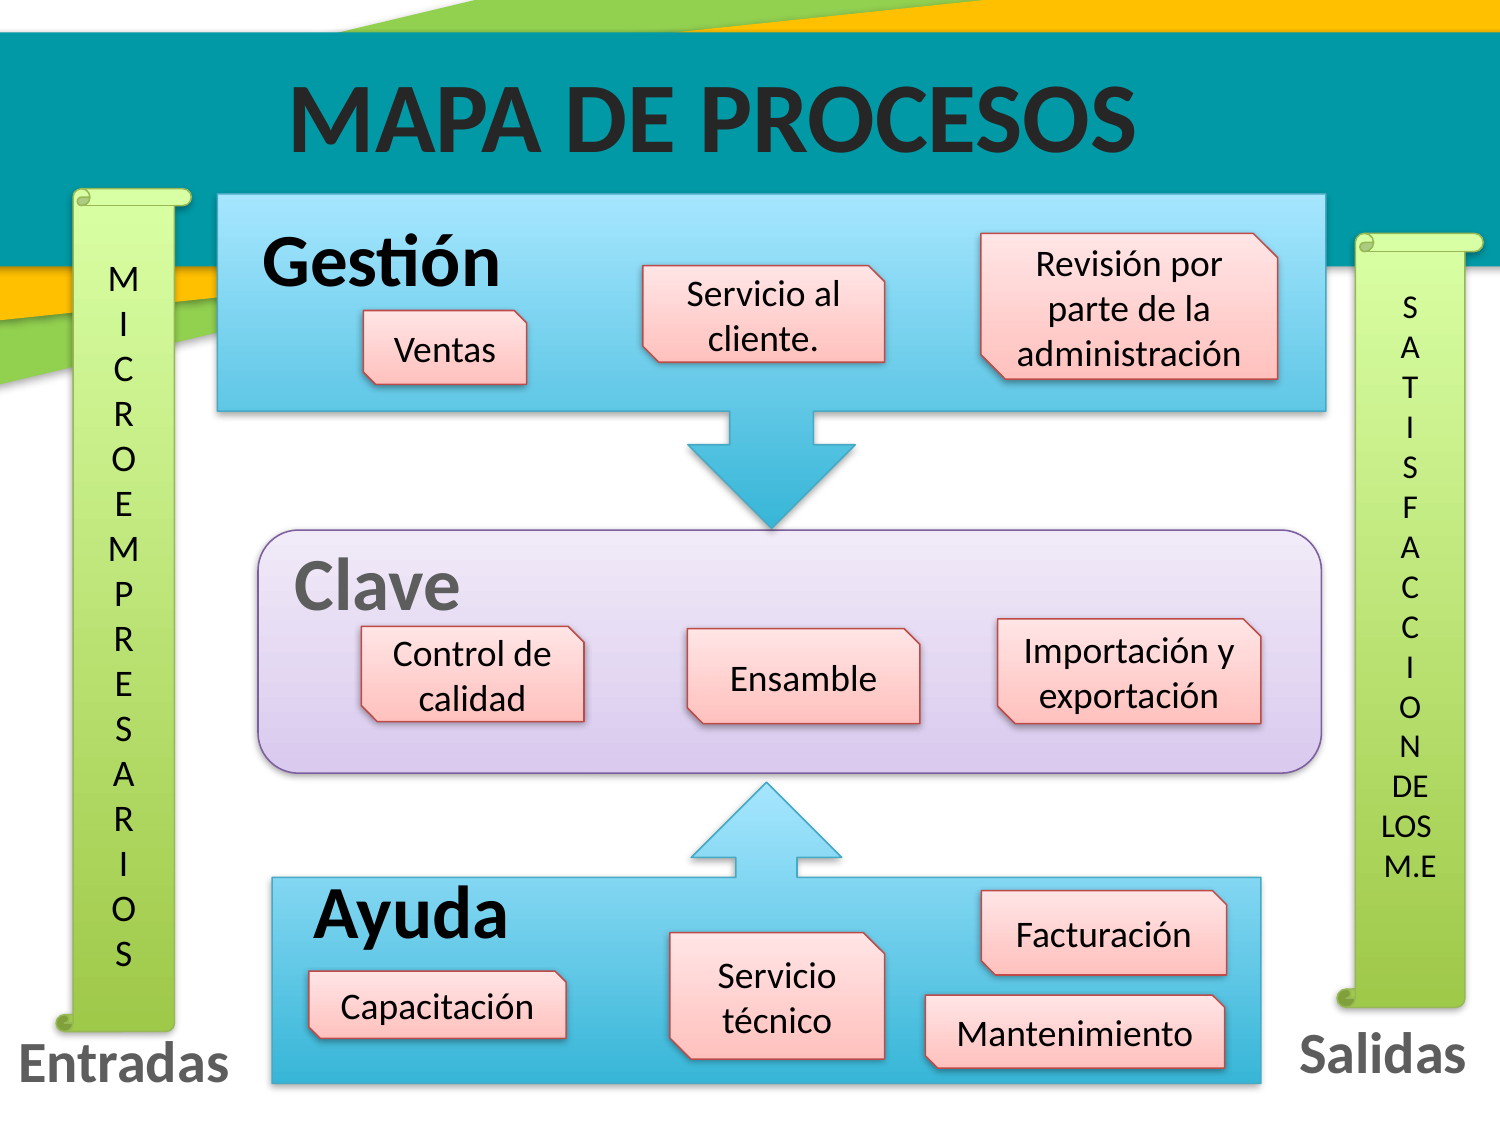

MAPA DE PROCESOS
M
I
C
R
O
E
M
P
R
E
S
A
R
I
O
S

Gestión
Revisión por parte de la administración
S
A
T
I
S
F
A
C
C
I
O
N
DE
LOS
M.E

Servicio al cliente.
Ventas
Clave

Importación y exportación
Control de calidad
Ensamble

Ayuda
Facturación
Servicio técnico
Capacitación
Mantenimiento
Salidas
Entradas